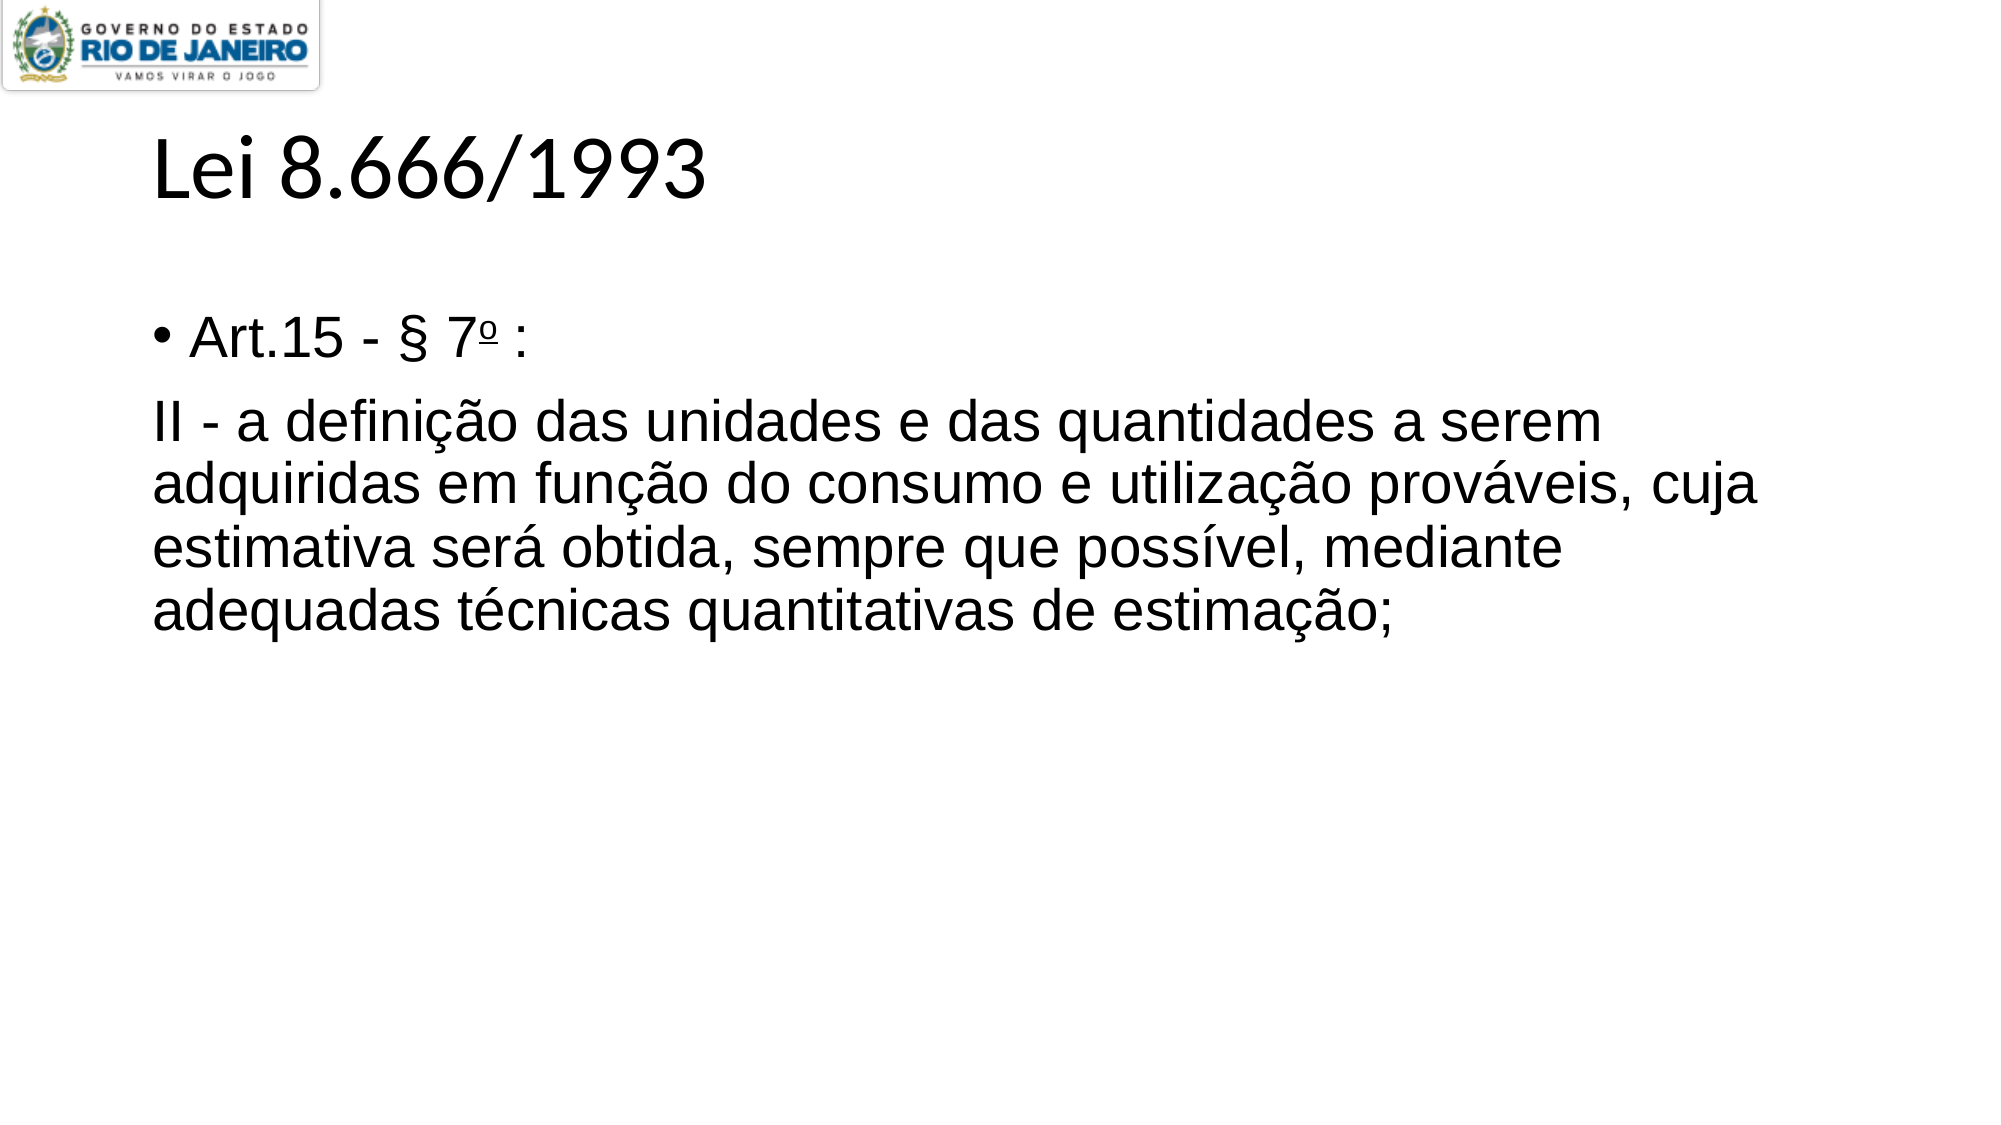

# Lei 8.666/1993
Art.15 - § 7o :
II - a definição das unidades e das quantidades a serem adquiridas em função do consumo e utilização prováveis, cuja estimativa será obtida, sempre que possível, mediante adequadas técnicas quantitativas de estimação;